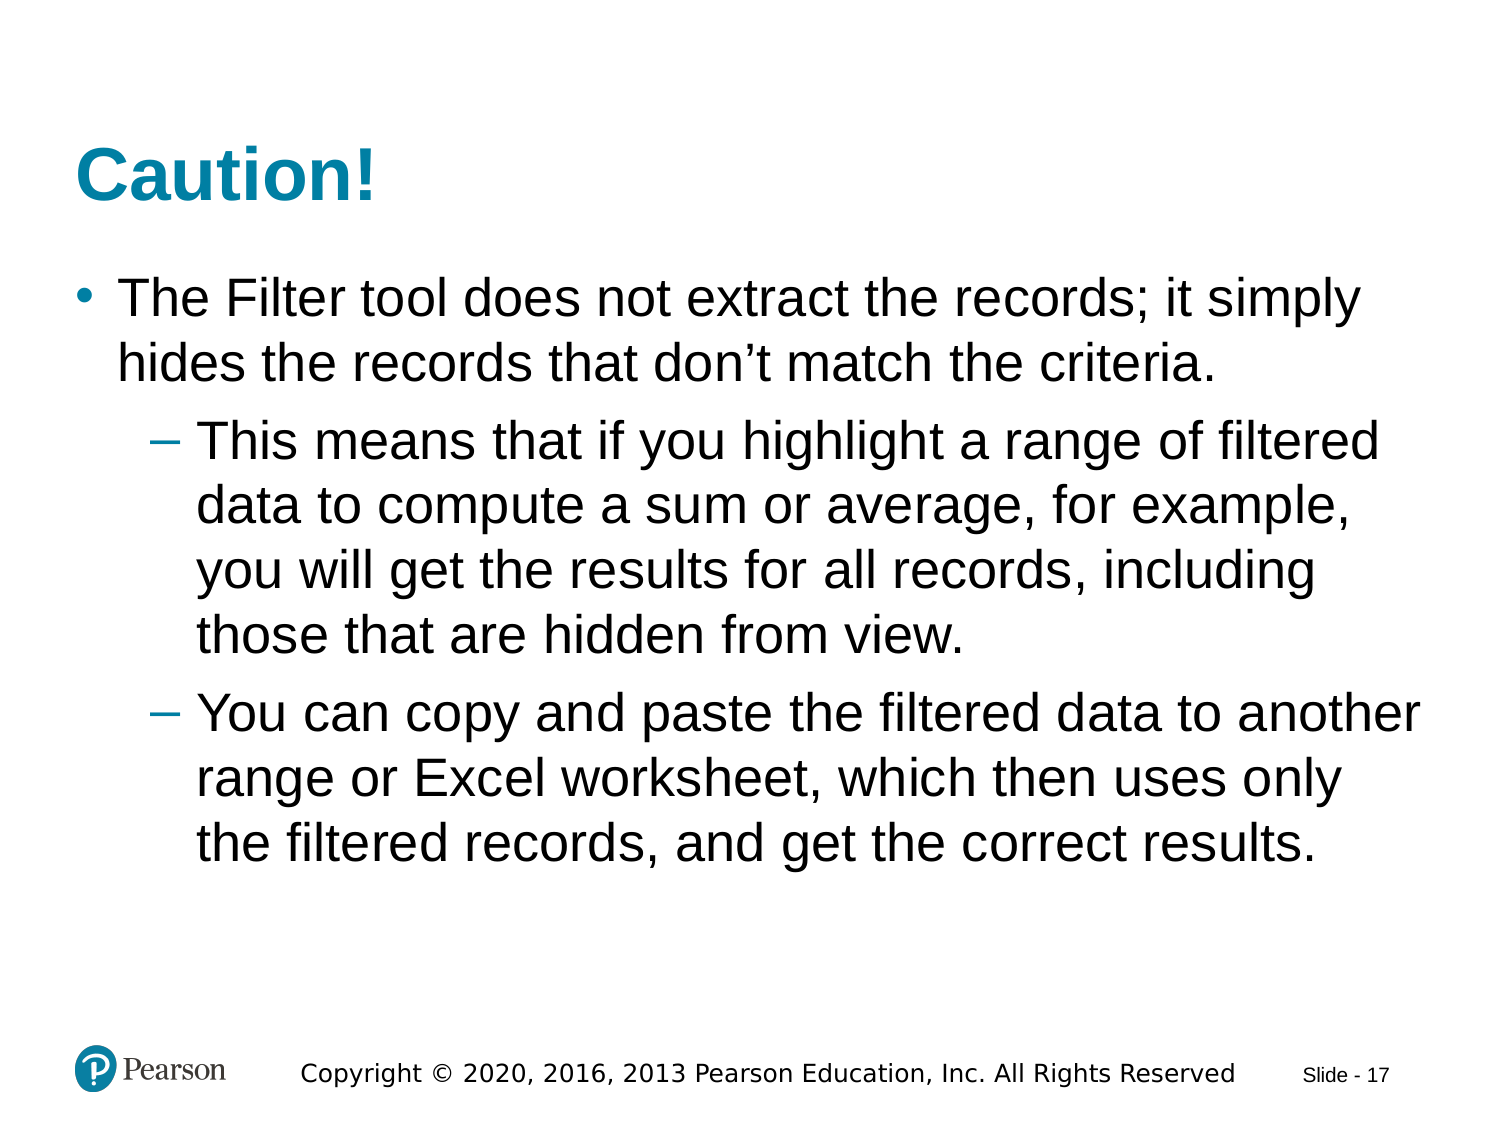

# Caution!
The Filter tool does not extract the records; it simply hides the records that don’t match the criteria.
This means that if you highlight a range of filtered data to compute a sum or average, for example, you will get the results for all records, including those that are hidden from view.
You can copy and paste the filtered data to another range or Excel worksheet, which then uses only the filtered records, and get the correct results.